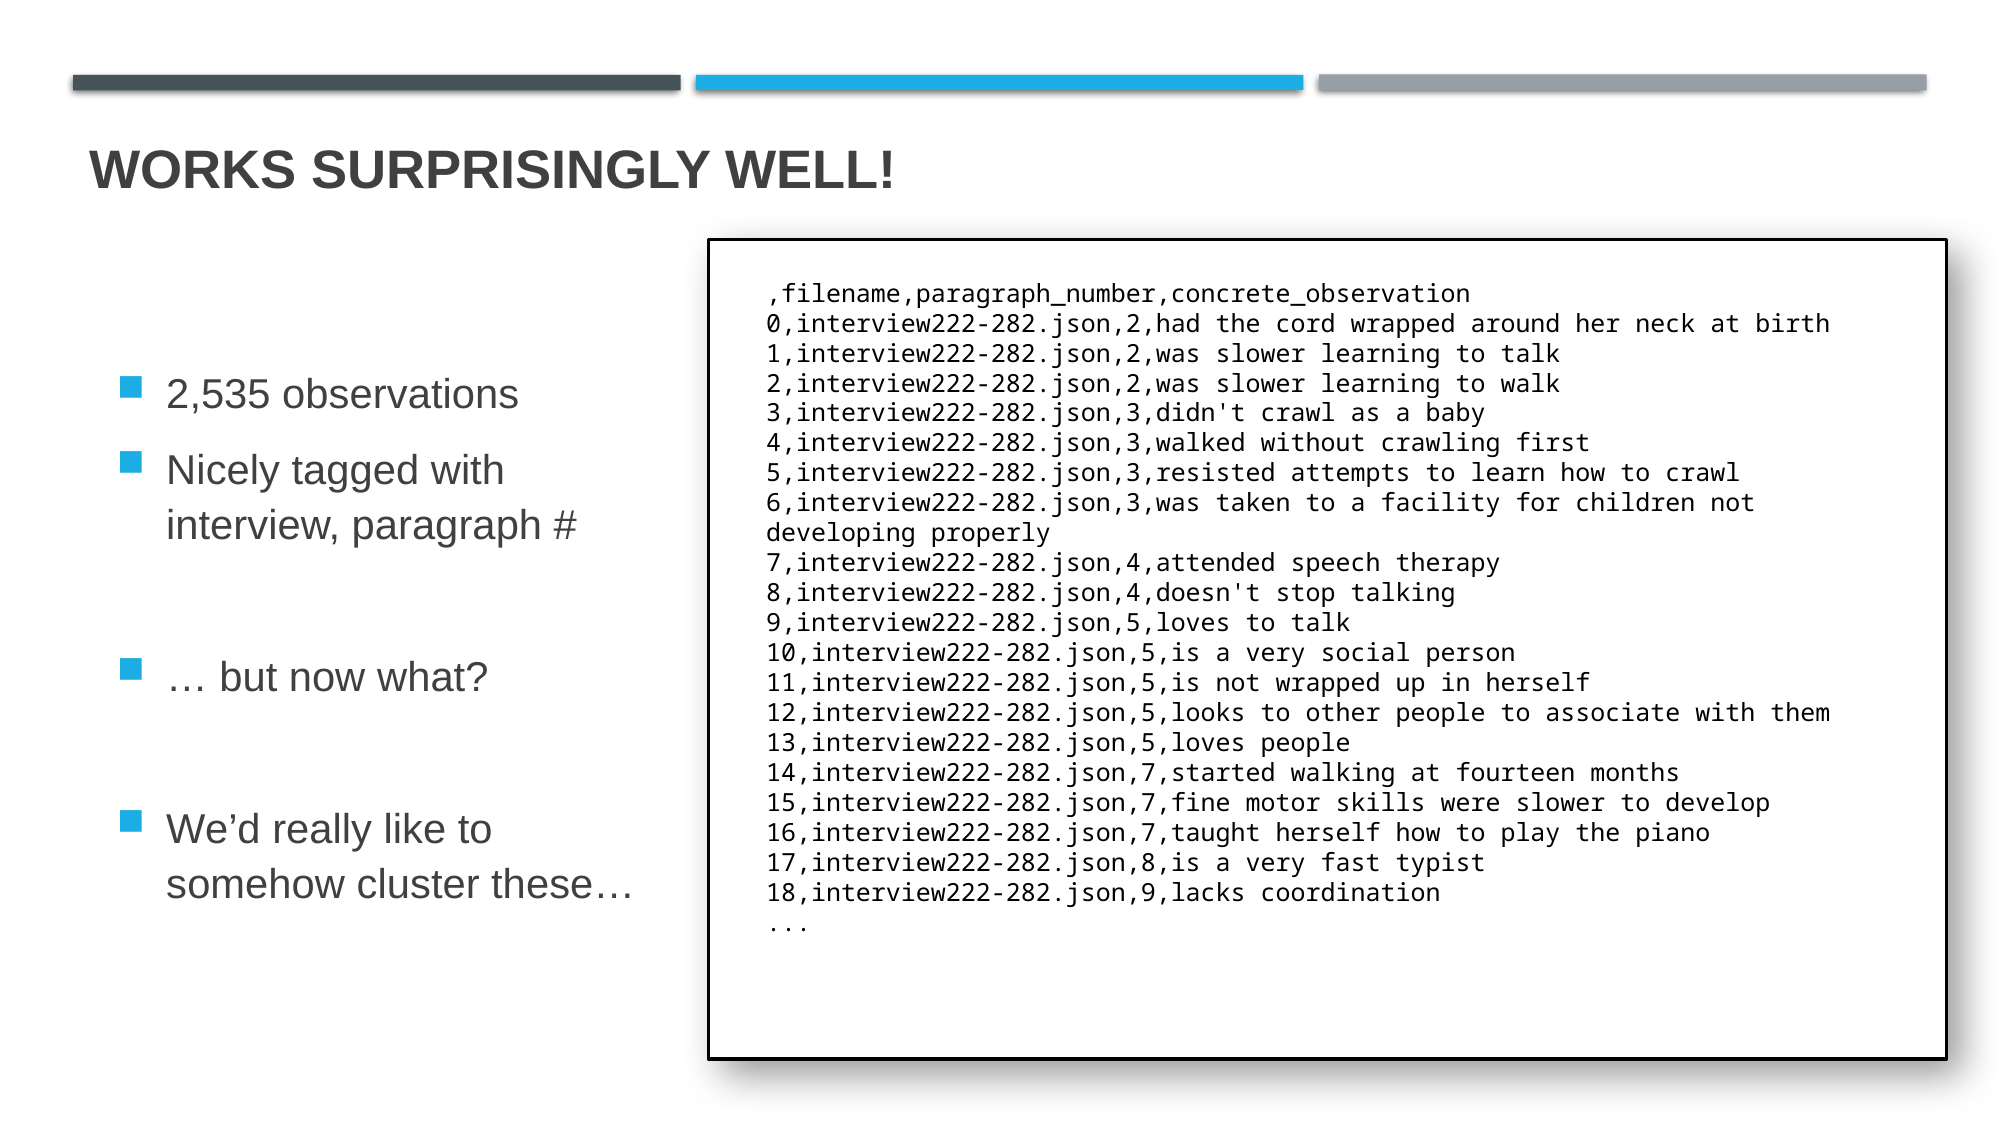

# Works surprisingly well!

,filename,paragraph_number,concrete_observation
0,interview222-282.json,2,had the cord wrapped around her neck at birth
1,interview222-282.json,2,was slower learning to talk
2,interview222-282.json,2,was slower learning to walk
3,interview222-282.json,3,didn't crawl as a baby
4,interview222-282.json,3,walked without crawling first
5,interview222-282.json,3,resisted attempts to learn how to crawl
6,interview222-282.json,3,was taken to a facility for children not developing properly
7,interview222-282.json,4,attended speech therapy
8,interview222-282.json,4,doesn't stop talking
9,interview222-282.json,5,loves to talk
10,interview222-282.json,5,is a very social person
11,interview222-282.json,5,is not wrapped up in herself
12,interview222-282.json,5,looks to other people to associate with them
13,interview222-282.json,5,loves people
14,interview222-282.json,7,started walking at fourteen months
15,interview222-282.json,7,fine motor skills were slower to develop
16,interview222-282.json,7,taught herself how to play the piano
17,interview222-282.json,8,is a very fast typist
18,interview222-282.json,9,lacks coordination
...
2,535 observations
Nicely tagged with interview, paragraph #

… but now what?

We’d really like to somehow cluster these…